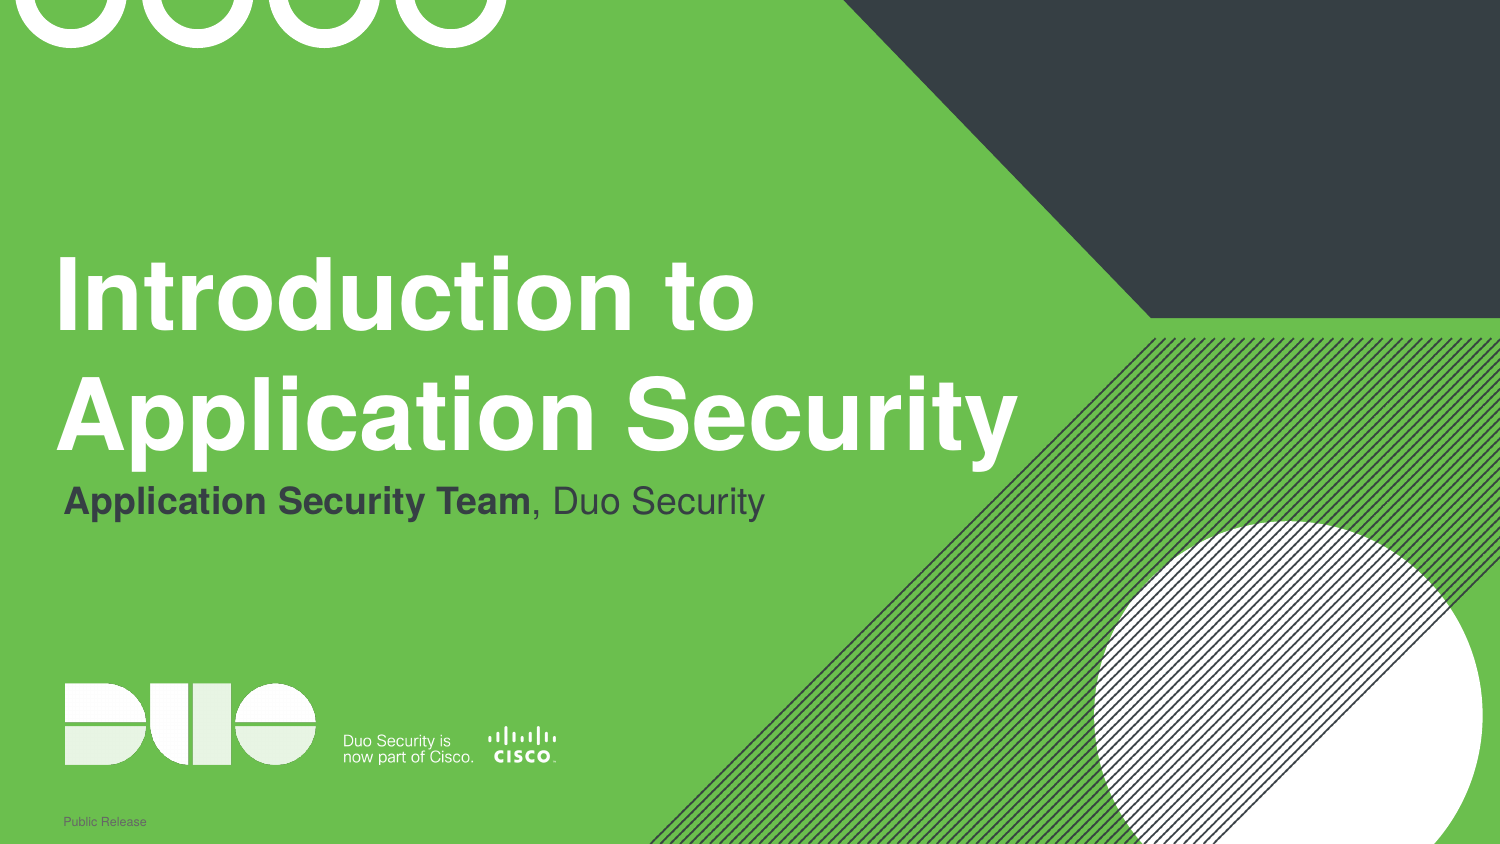

# Introduction to Application Security
Application Security Team, Duo Security